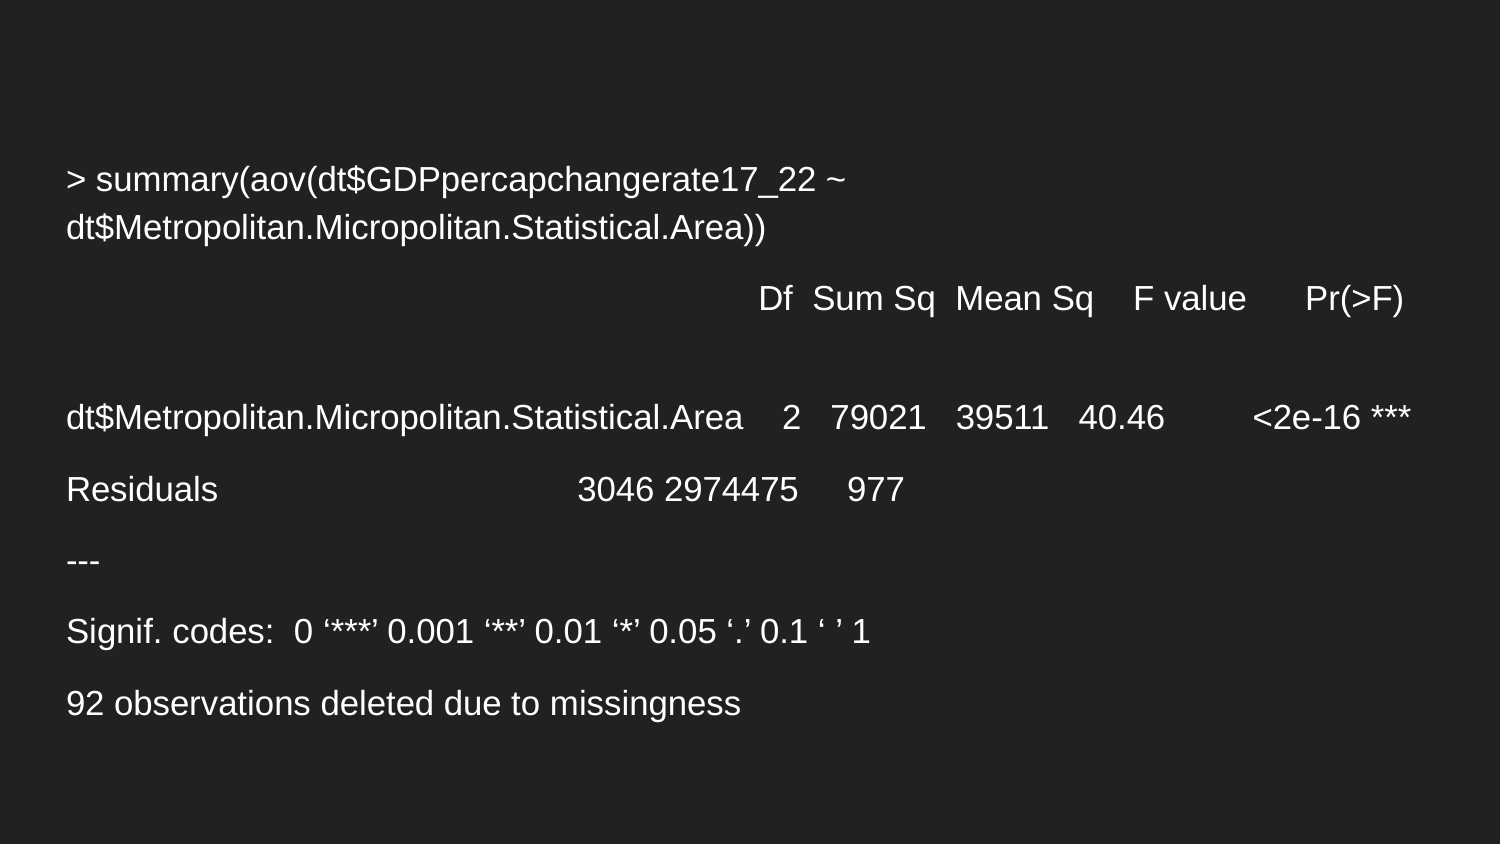

> summary(aov(dt$GDPpercapchangerate17_22 ~ dt$Metropolitan.Micropolitan.Statistical.Area))
                                                                       Df  Sum Sq  Mean Sq    F value      Pr(>F)
dt$Metropolitan.Micropolitan.Statistical.Area    2   79021   39511   40.46         <2e-16 ***
Residuals                                     3046 2974475     977
---
Signif. codes:  0 ‘***’ 0.001 ‘**’ 0.01 ‘*’ 0.05 ‘.’ 0.1 ‘ ’ 1
92 observations deleted due to missingness